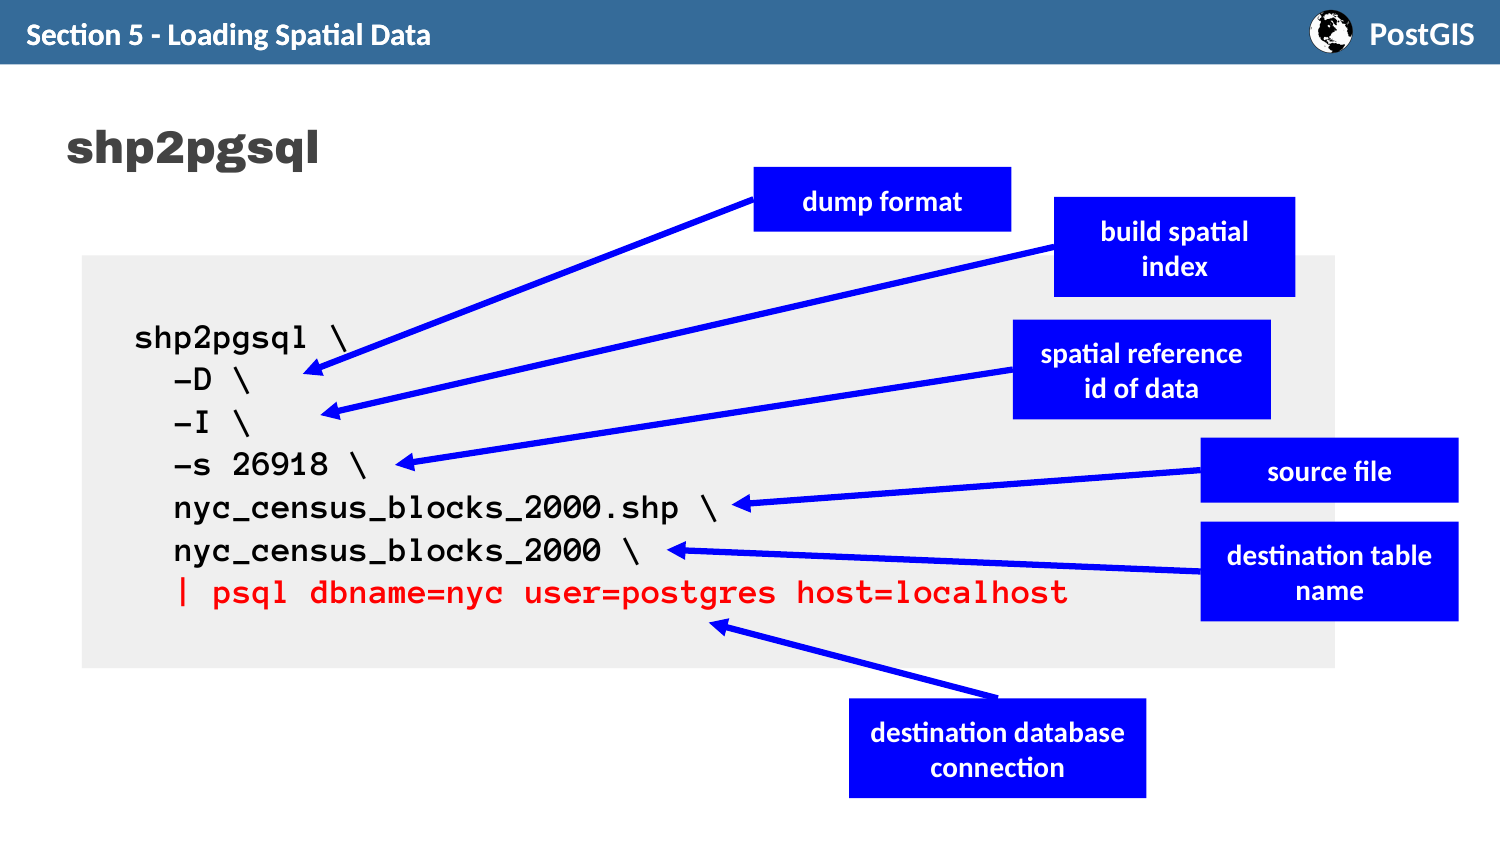

Section 5 - Loading Spatial Data
Section 5 - Loading Spatial Data
shp2pgsql
dump format
build spatial index
  shp2pgsql \
    -D \
    -I \
    -s 26918 \
    nyc_census_blocks_2000.shp \
    nyc_census_blocks_2000 \
    | psql dbname=nyc user=postgres host=localhost

spatial reference id of data
source file
destination table name
destination database connection